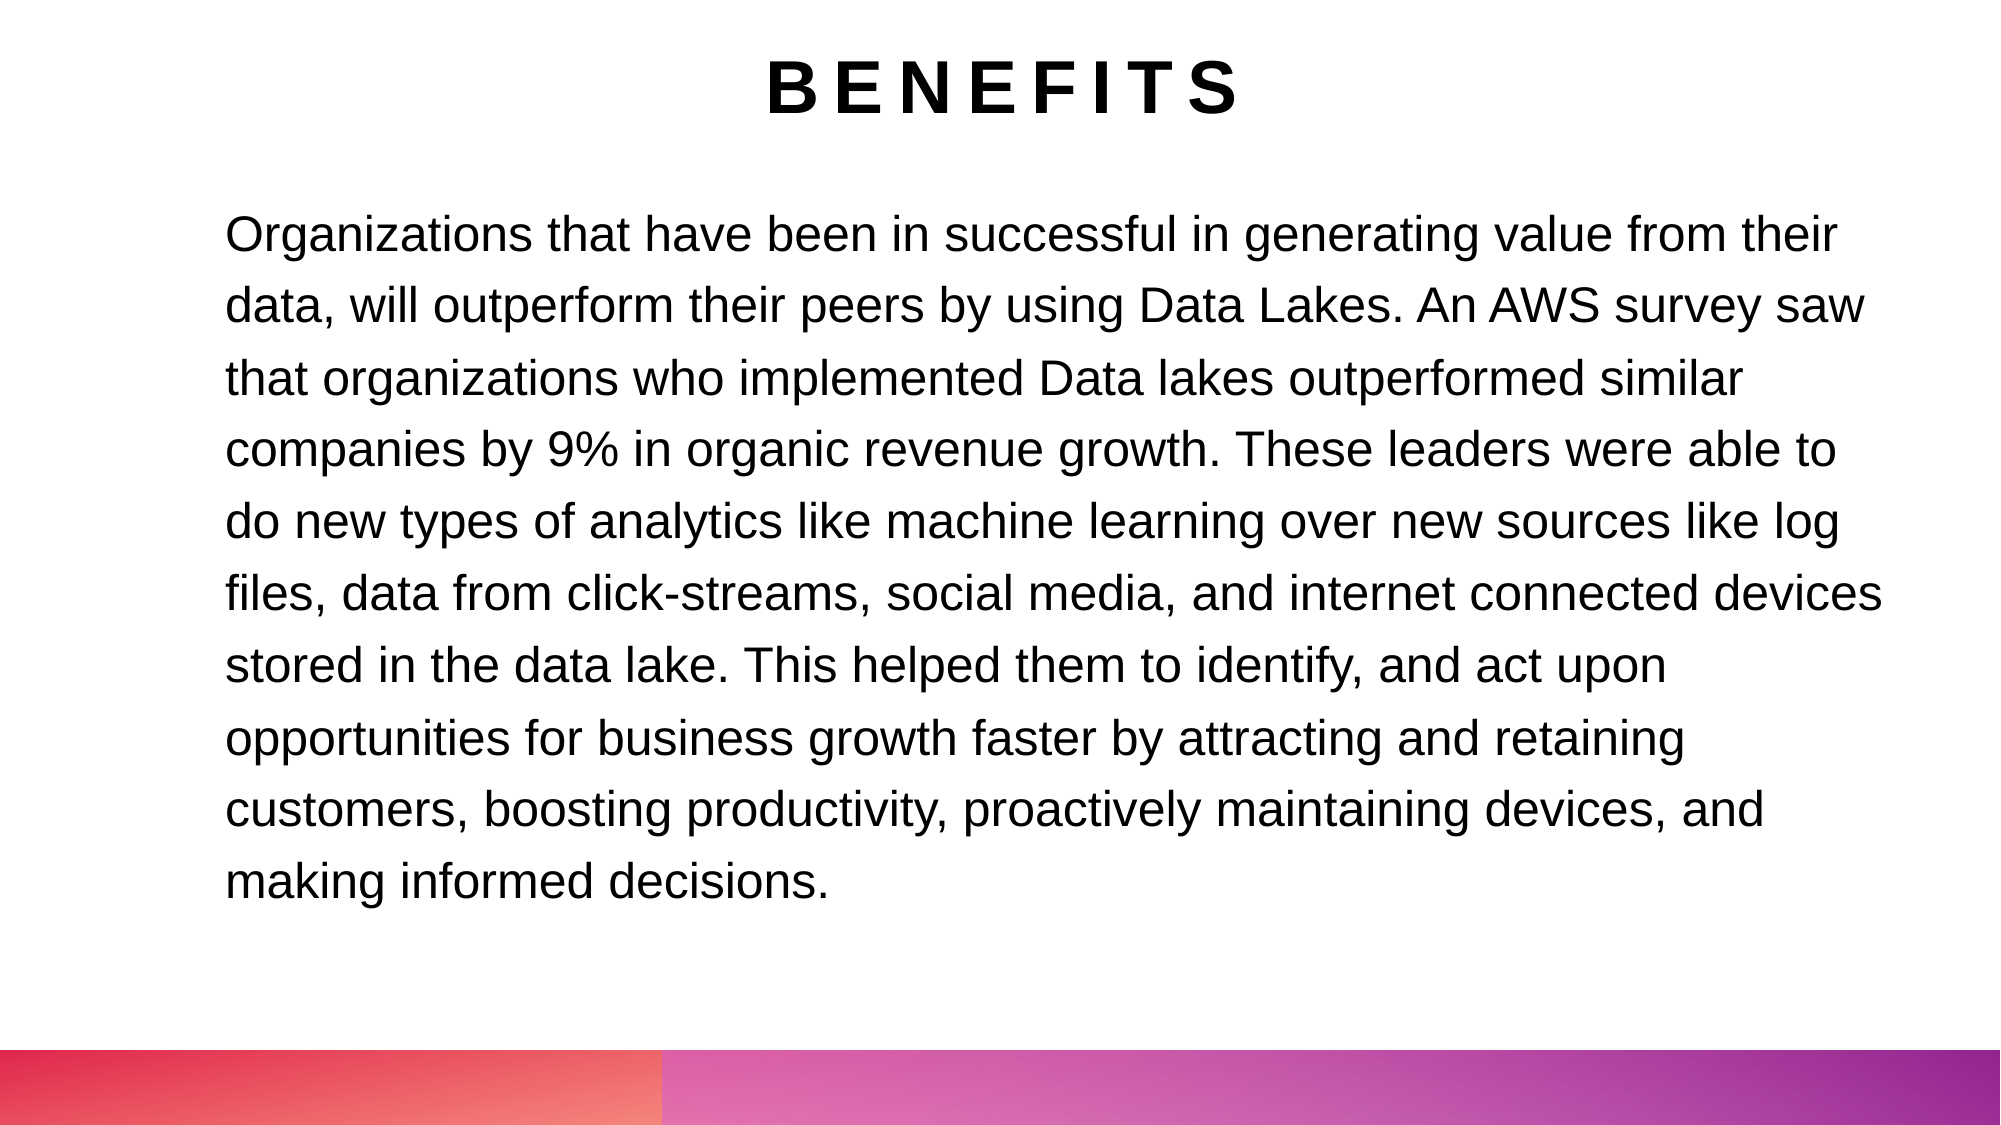

# Benefits
Organizations that have been in successful in generating value from their data, will outperform their peers by using Data Lakes. An AWS survey saw that organizations who implemented Data lakes outperformed similar companies by 9% in organic revenue growth. These leaders were able to do new types of analytics like machine learning over new sources like log files, data from click-streams, social media, and internet connected devices stored in the data lake. This helped them to identify, and act upon opportunities for business growth faster by attracting and retaining customers, boosting productivity, proactively maintaining devices, and making informed decisions.